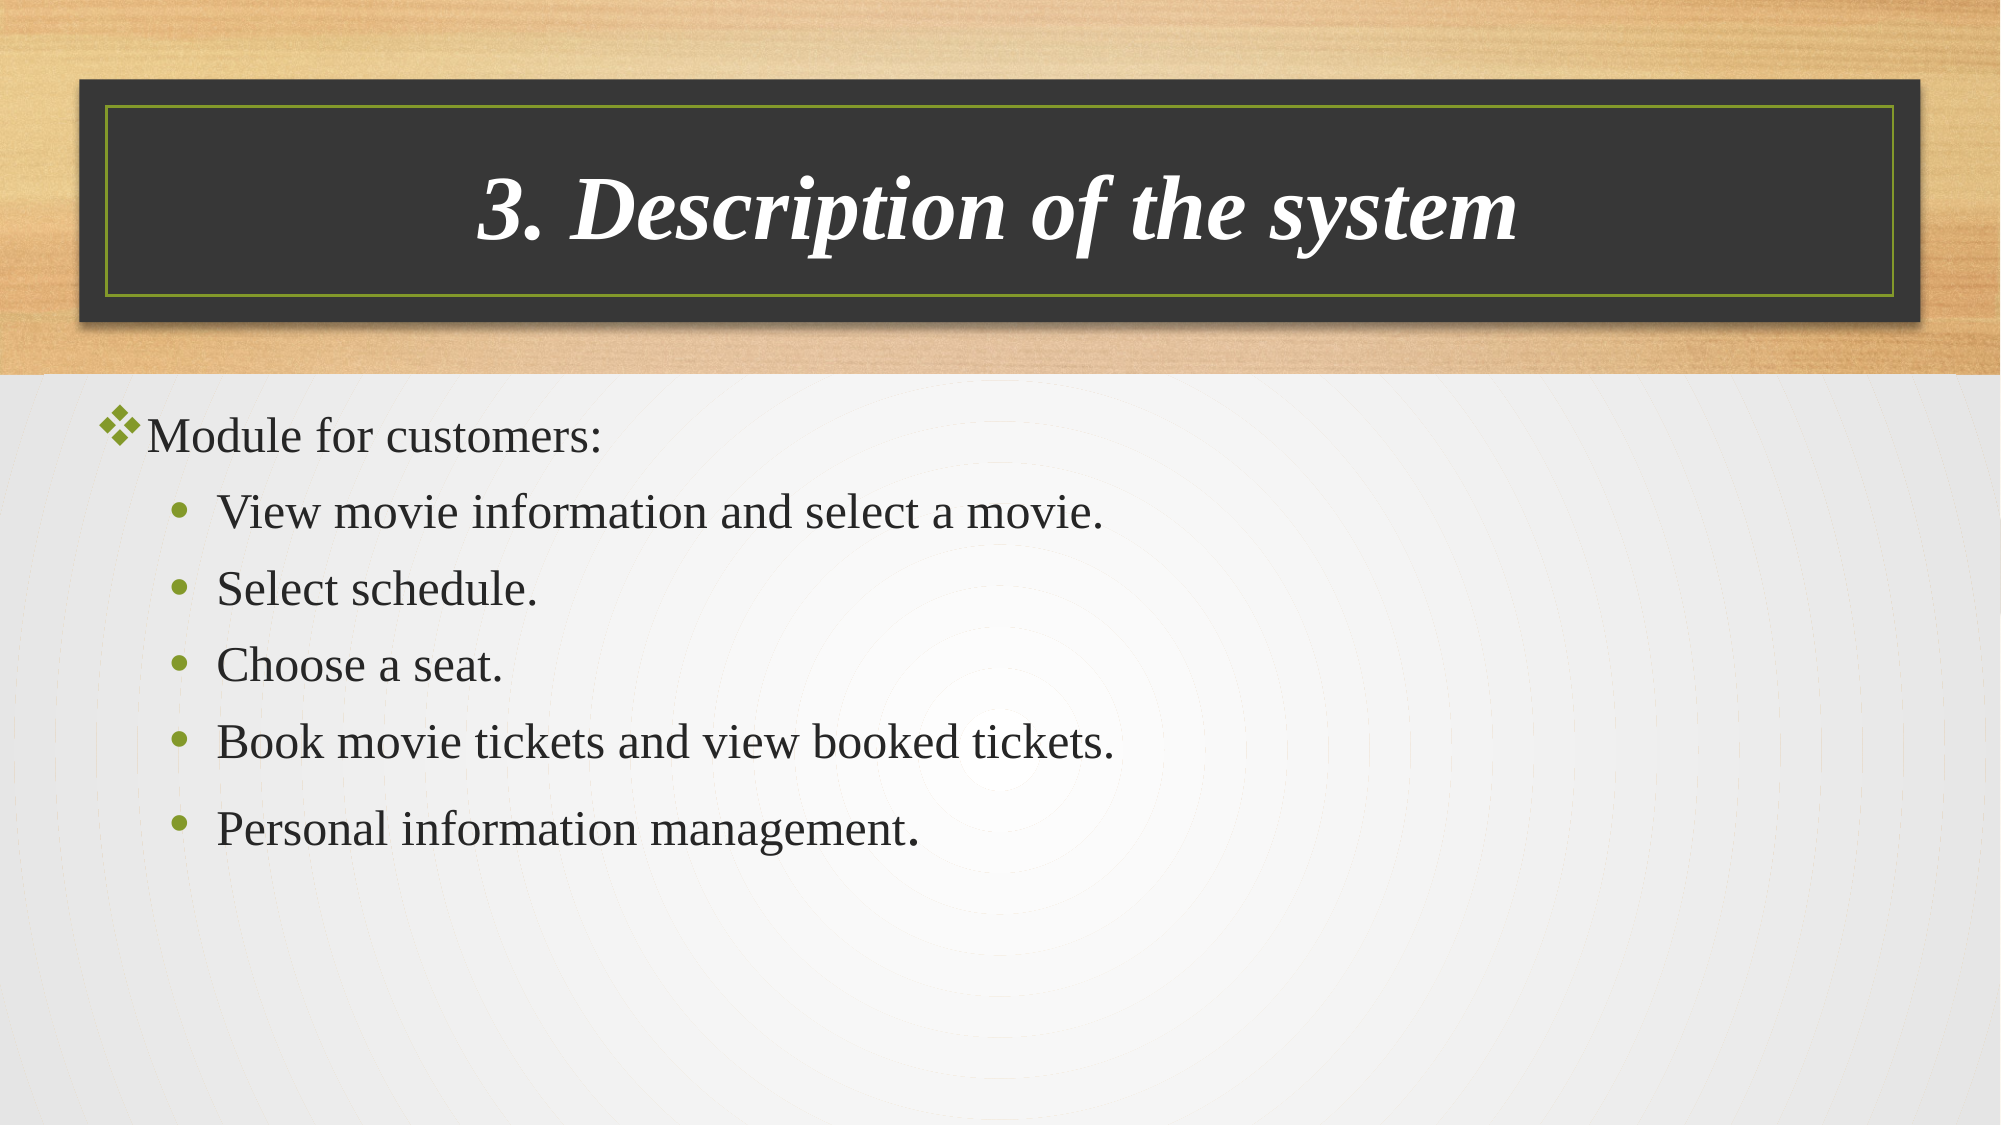

# 3. Description of the system

Module for customers:
View movie information and select a movie.
Select schedule.
Choose a seat.
Book movie tickets and view booked tickets.
Personal information management.